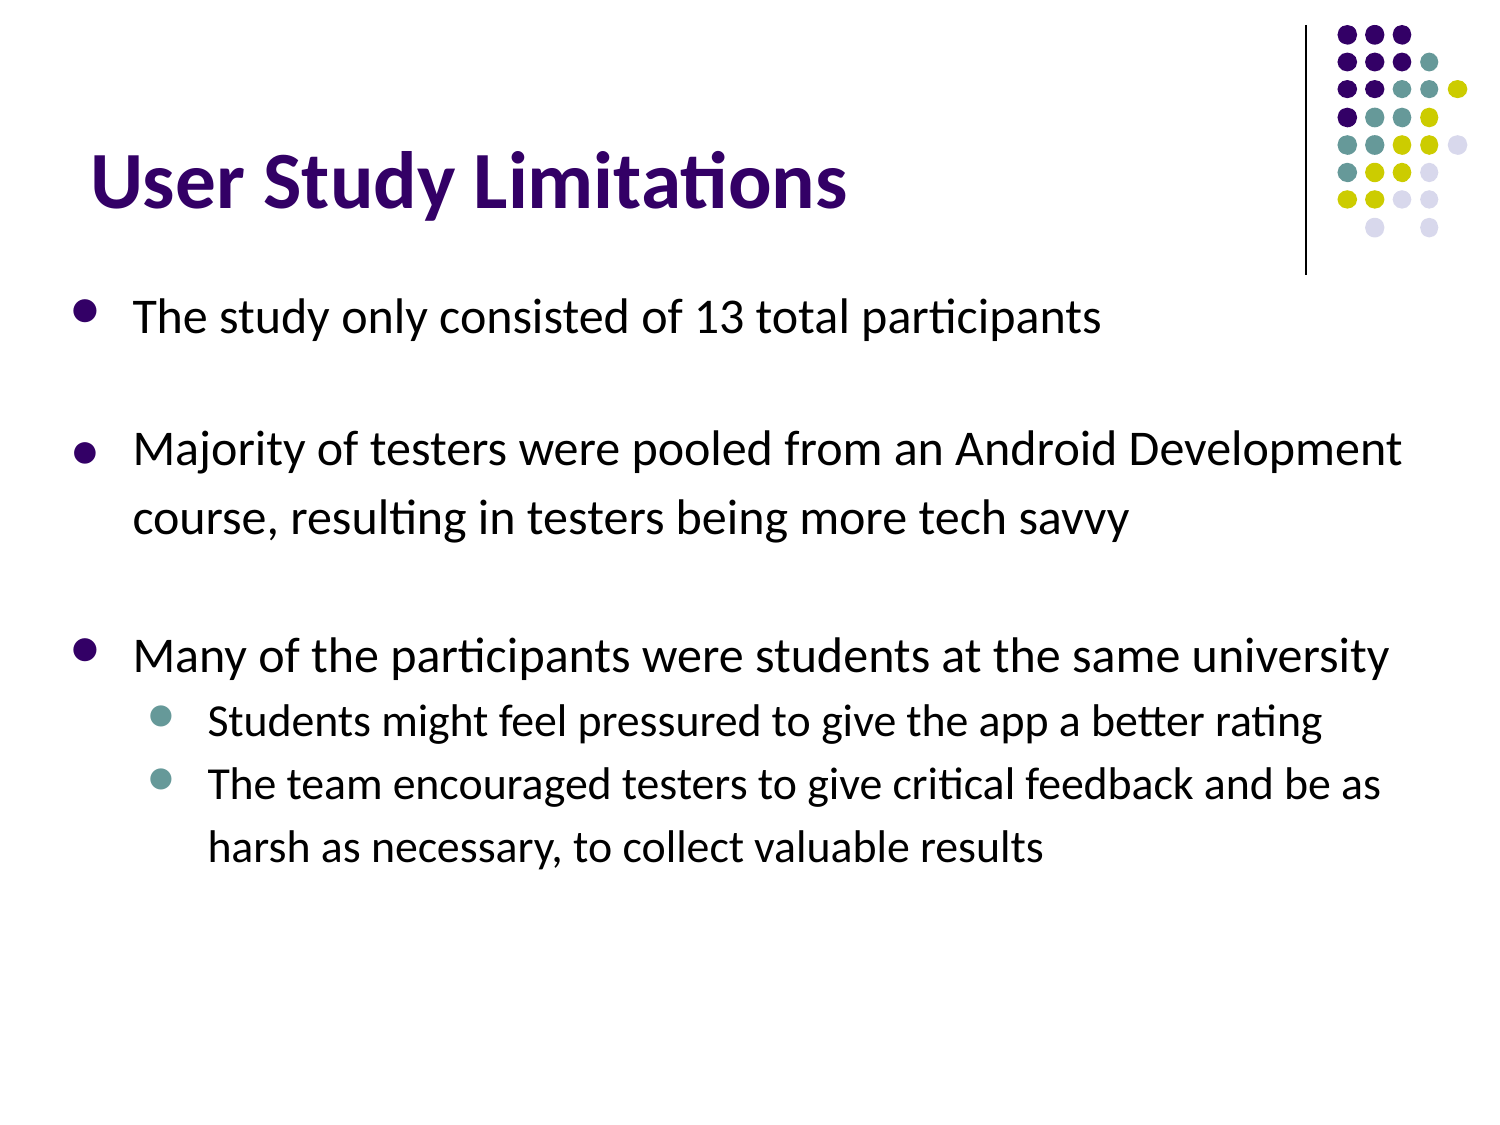

# User Study Limitations
The study only consisted of 13 total participants

Majority of testers were pooled from an Android Development course, resulting in testers being more tech savvy

Many of the participants were students at the same university
Students might feel pressured to give the app a better rating
The team encouraged testers to give critical feedback and be as harsh as necessary, to collect valuable results